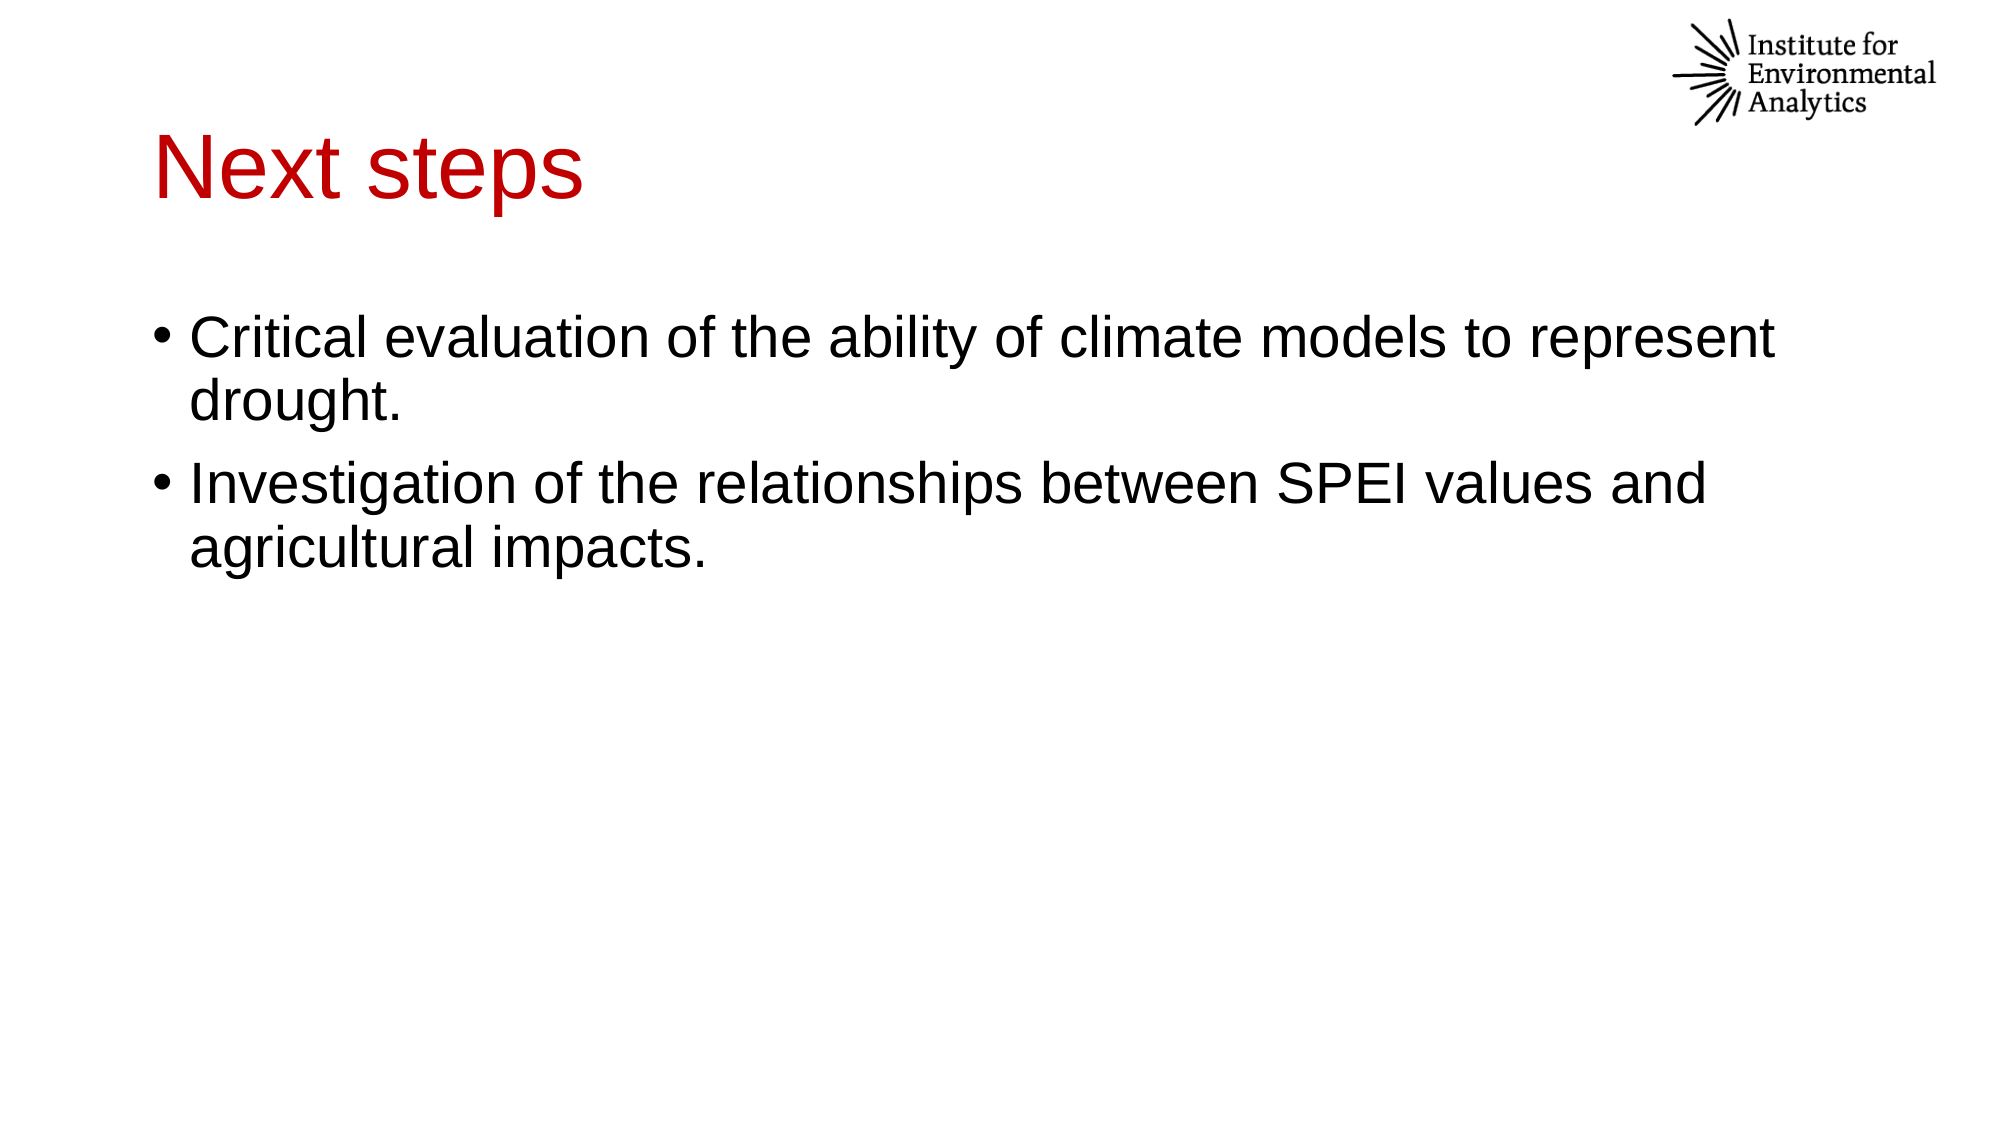

# Next steps
Critical evaluation of the ability of climate models to represent drought.
Investigation of the relationships between SPEI values and agricultural impacts.